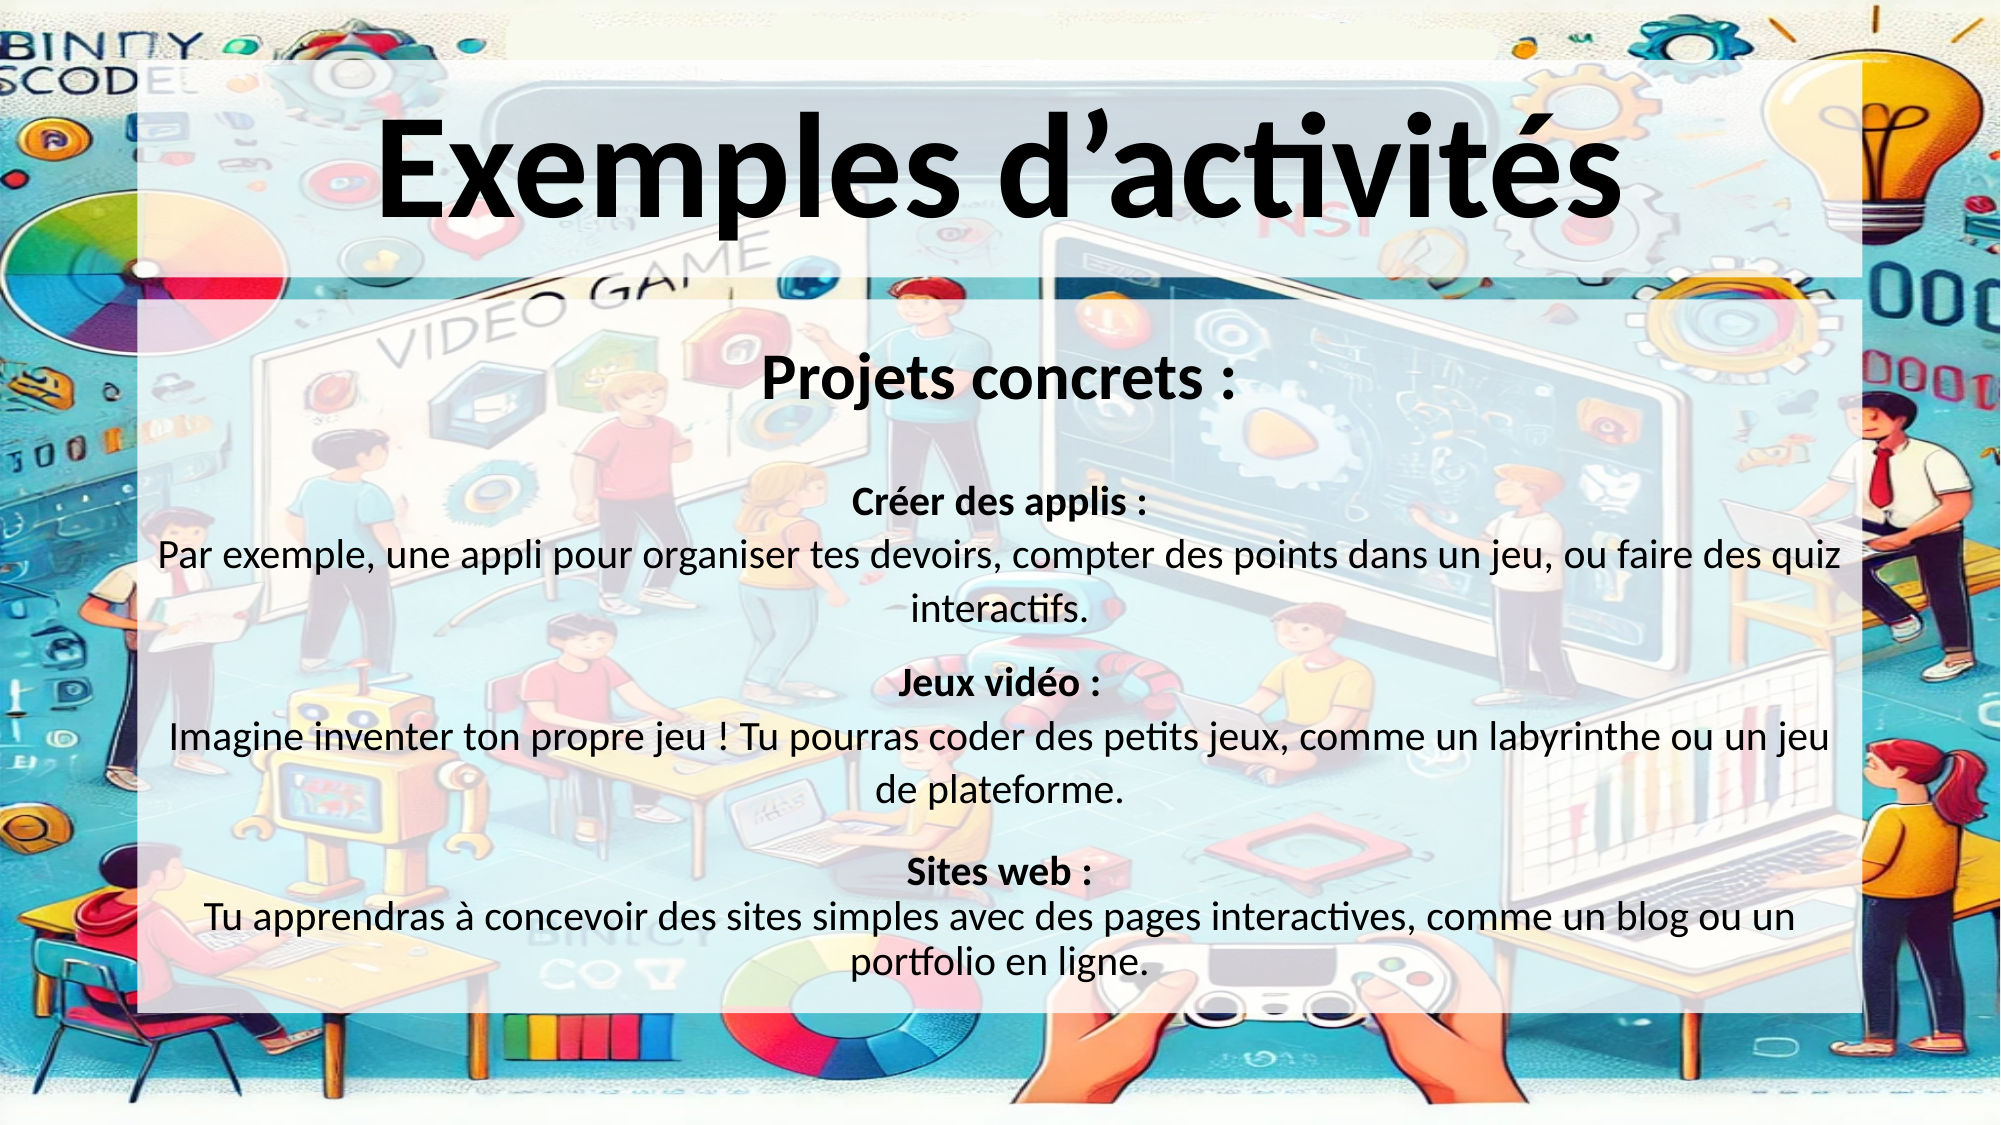

# Exemples d’activités
Projets concrets :

Créer des applis :
Par exemple, une appli pour organiser tes devoirs, compter des points dans un jeu, ou faire des quiz interactifs.
Jeux vidéo :
Imagine inventer ton propre jeu ! Tu pourras coder des petits jeux, comme un labyrinthe ou un jeu de plateforme.
Sites web :
Tu apprendras à concevoir des sites simples avec des pages interactives, comme un blog ou un portfolio en ligne.